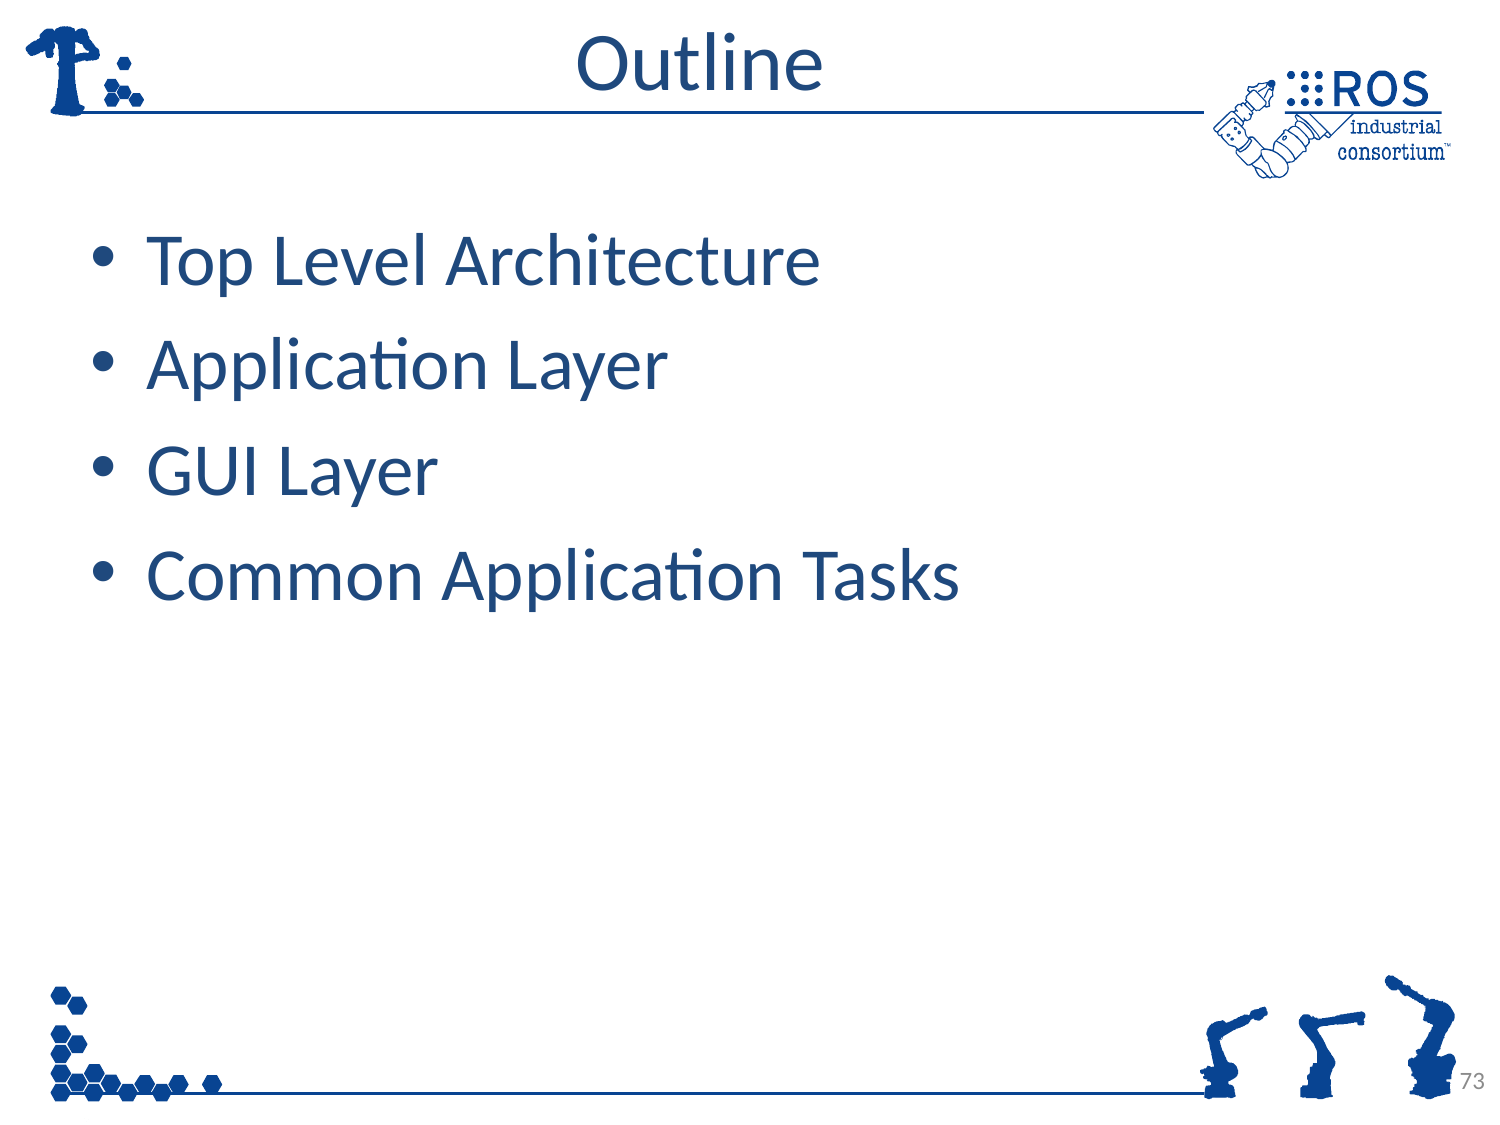

# Outline
Top Level Architecture
Application Layer
GUI Layer
Common Application Tasks

73